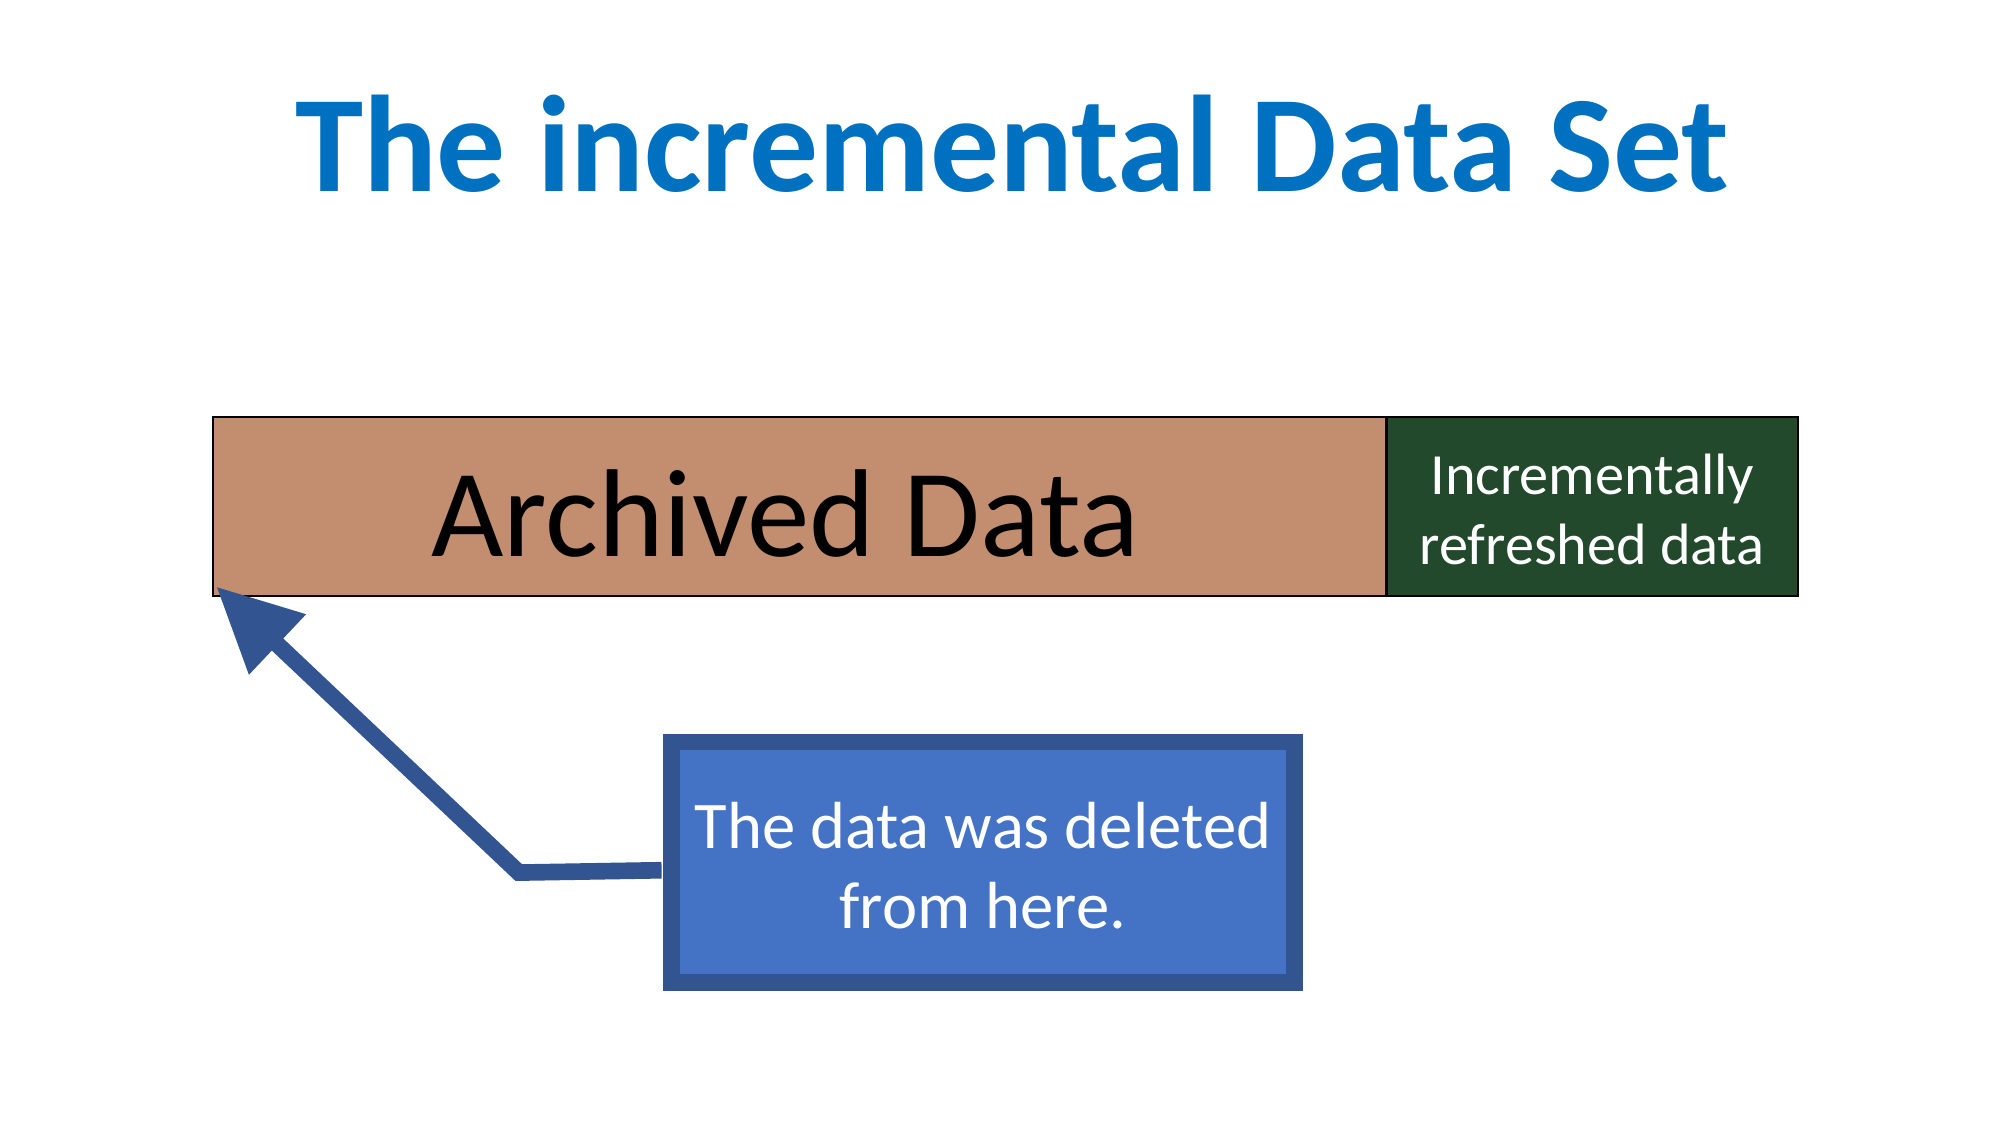

The incremental Data Set
Archived Data
Incrementally refreshed data
The data was deleted from here.